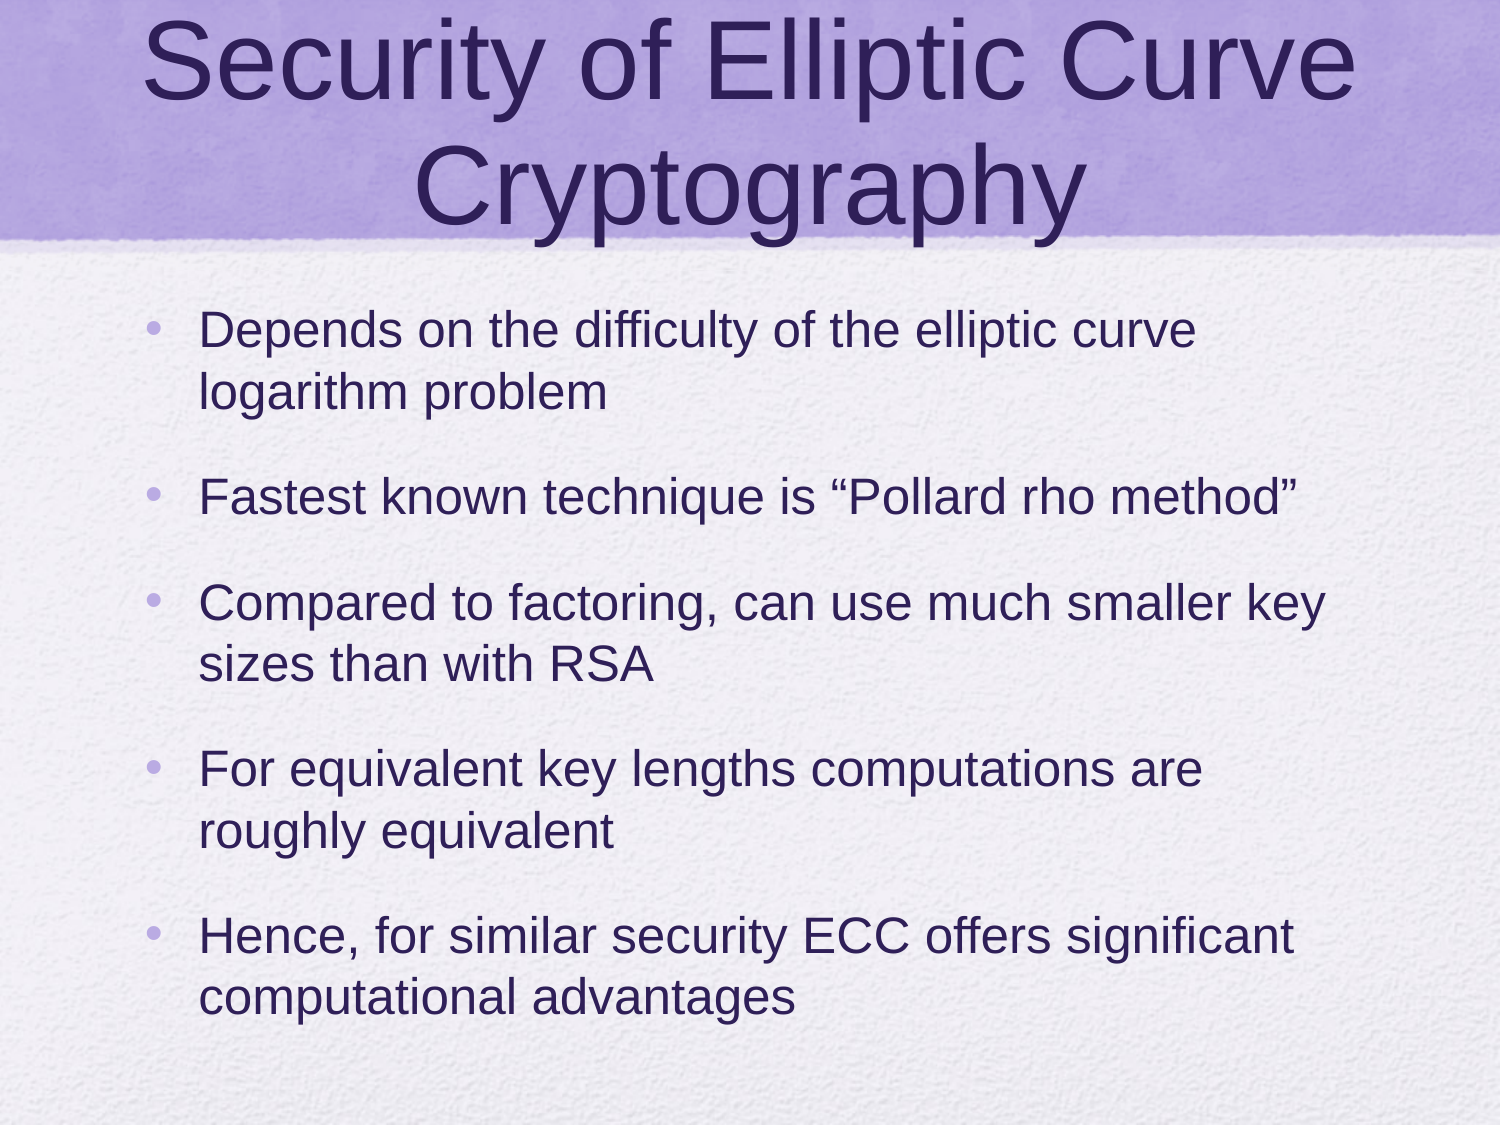

# Security of Elliptic Curve Cryptography
Depends on the difficulty of the elliptic curve logarithm problem
Fastest known technique is “Pollard rho method”
Compared to factoring, can use much smaller key sizes than with RSA
For equivalent key lengths computations are roughly equivalent
Hence, for similar security ECC offers significant computational advantages